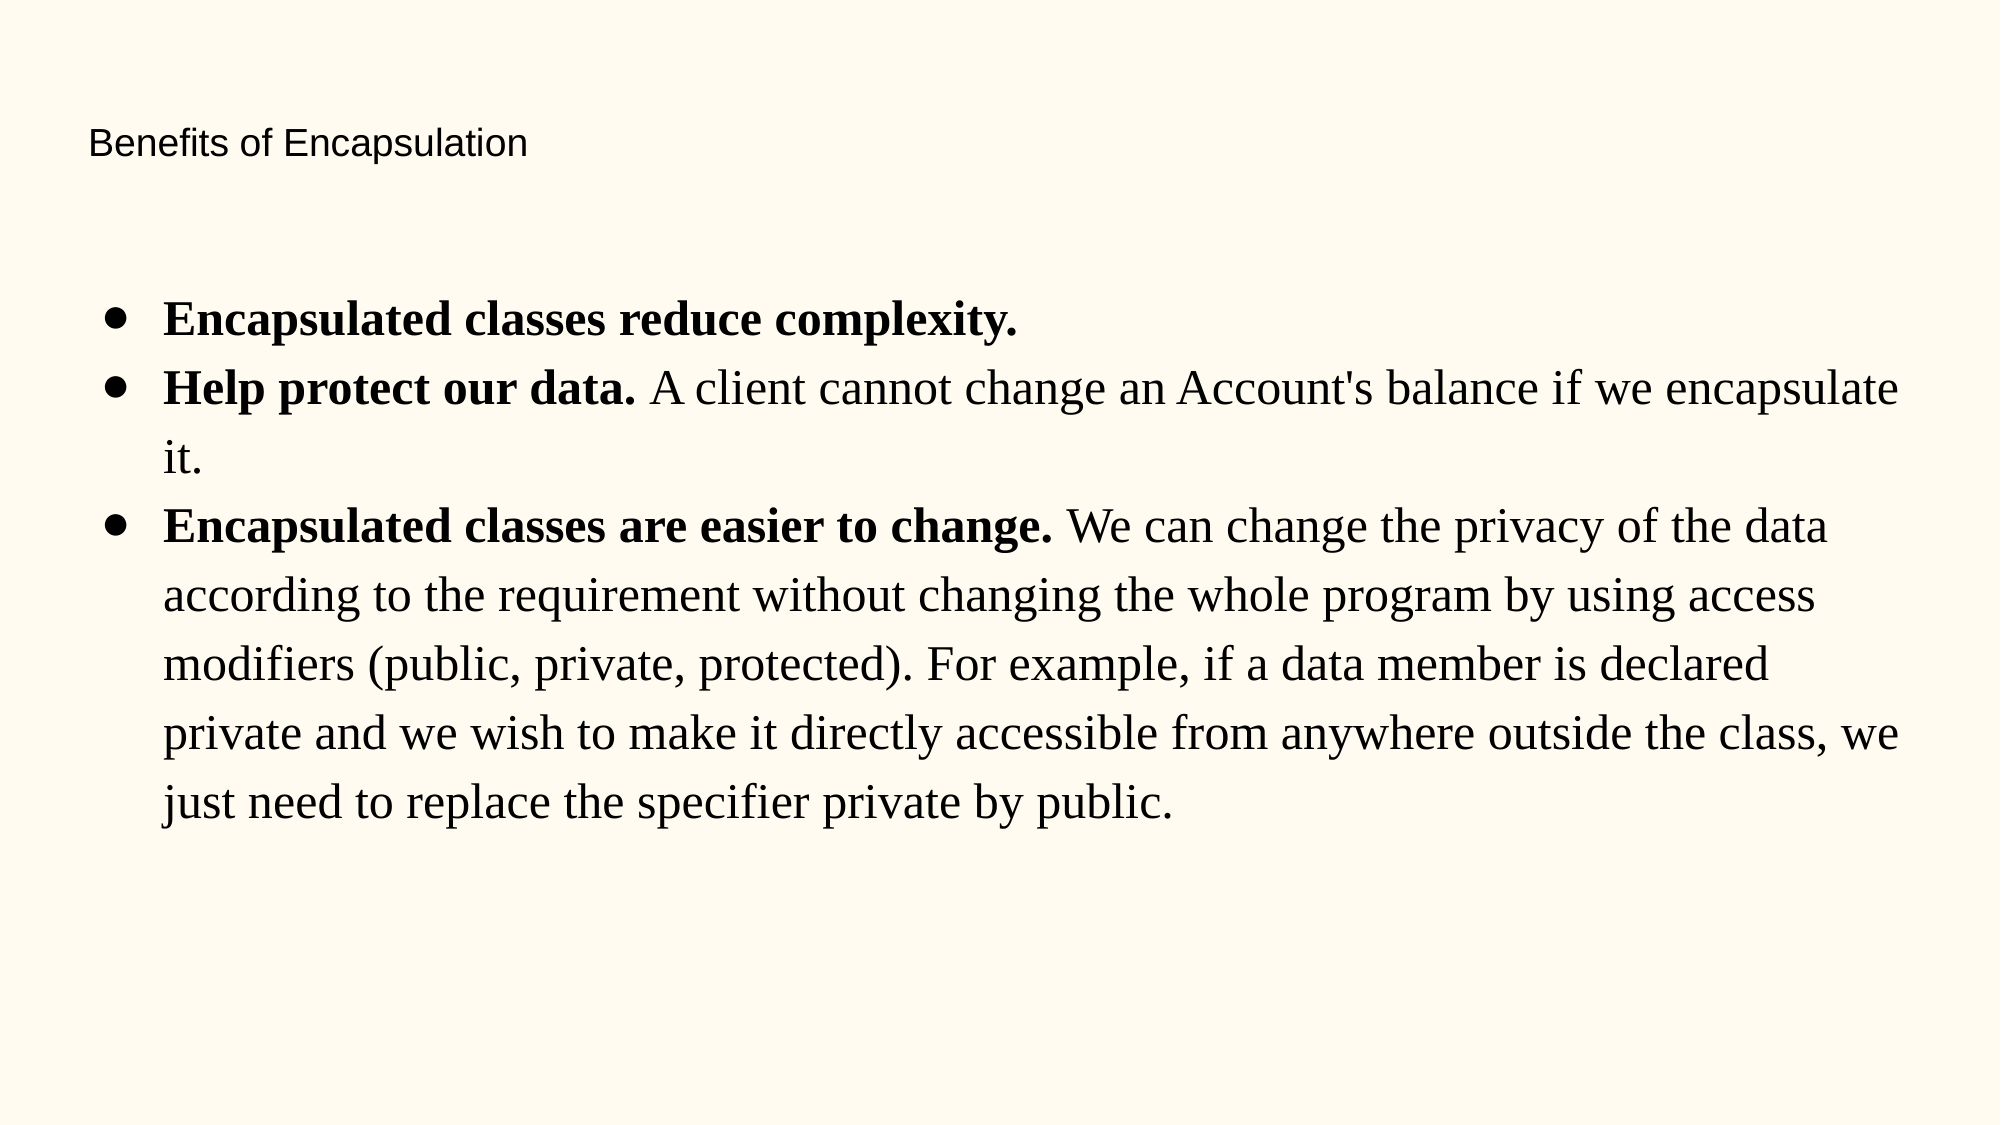

# Benefits of Encapsulation
Encapsulated classes reduce complexity.
Help protect our data. A client cannot change an Account's balance if we encapsulate it.
Encapsulated classes are easier to change. We can change the privacy of the data according to the requirement without changing the whole program by using access modifiers (public, private, protected). For example, if a data member is declared private and we wish to make it directly accessible from anywhere outside the class, we just need to replace the specifier private by public.